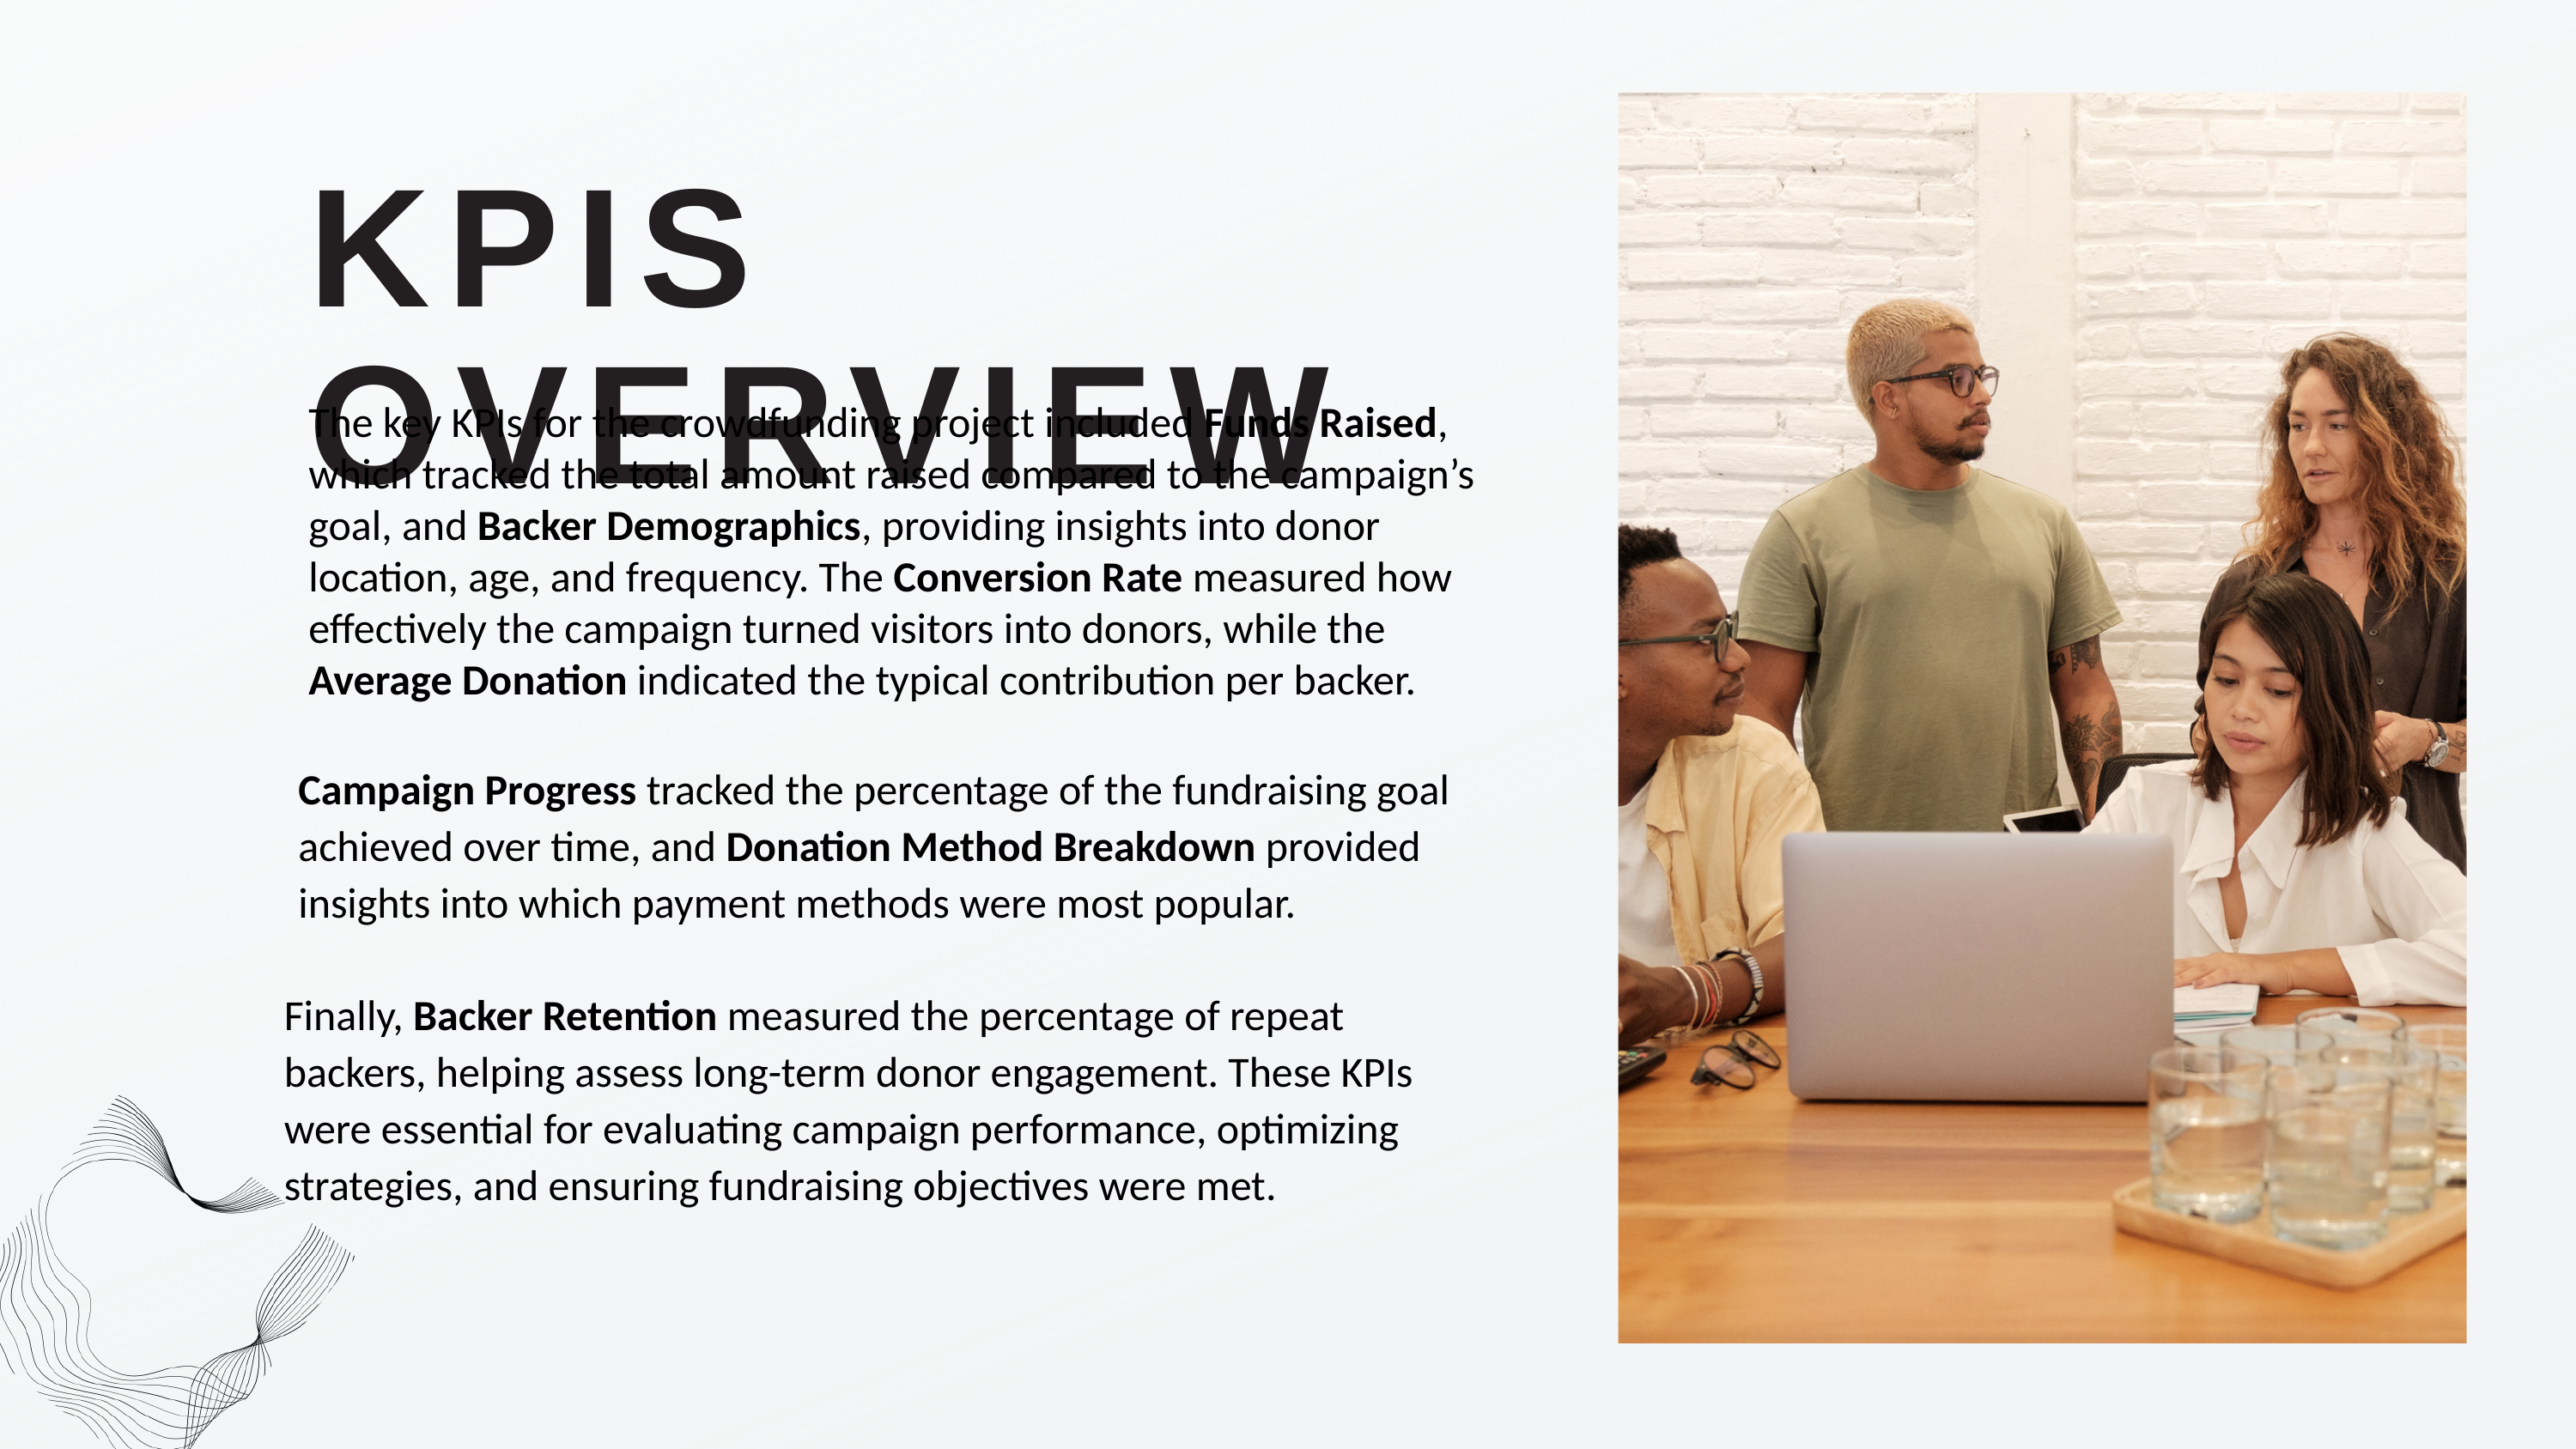

KPIS OVERVIEW

The key KPIs for the crowdfunding project included Funds Raised, which tracked the total amount raised compared to the campaign’s goal, and Backer Demographics, providing insights into donor location, age, and frequency. The Conversion Rate measured how effectively the campaign turned visitors into donors, while the Average Donation indicated the typical contribution per backer.
Campaign Progress tracked the percentage of the fundraising goal achieved over time, and Donation Method Breakdown provided insights into which payment methods were most popular.
Finally, Backer Retention measured the percentage of repeat backers, helping assess long-term donor engagement. These KPIs were essential for evaluating campaign performance, optimizing strategies, and ensuring fundraising objectives were met.